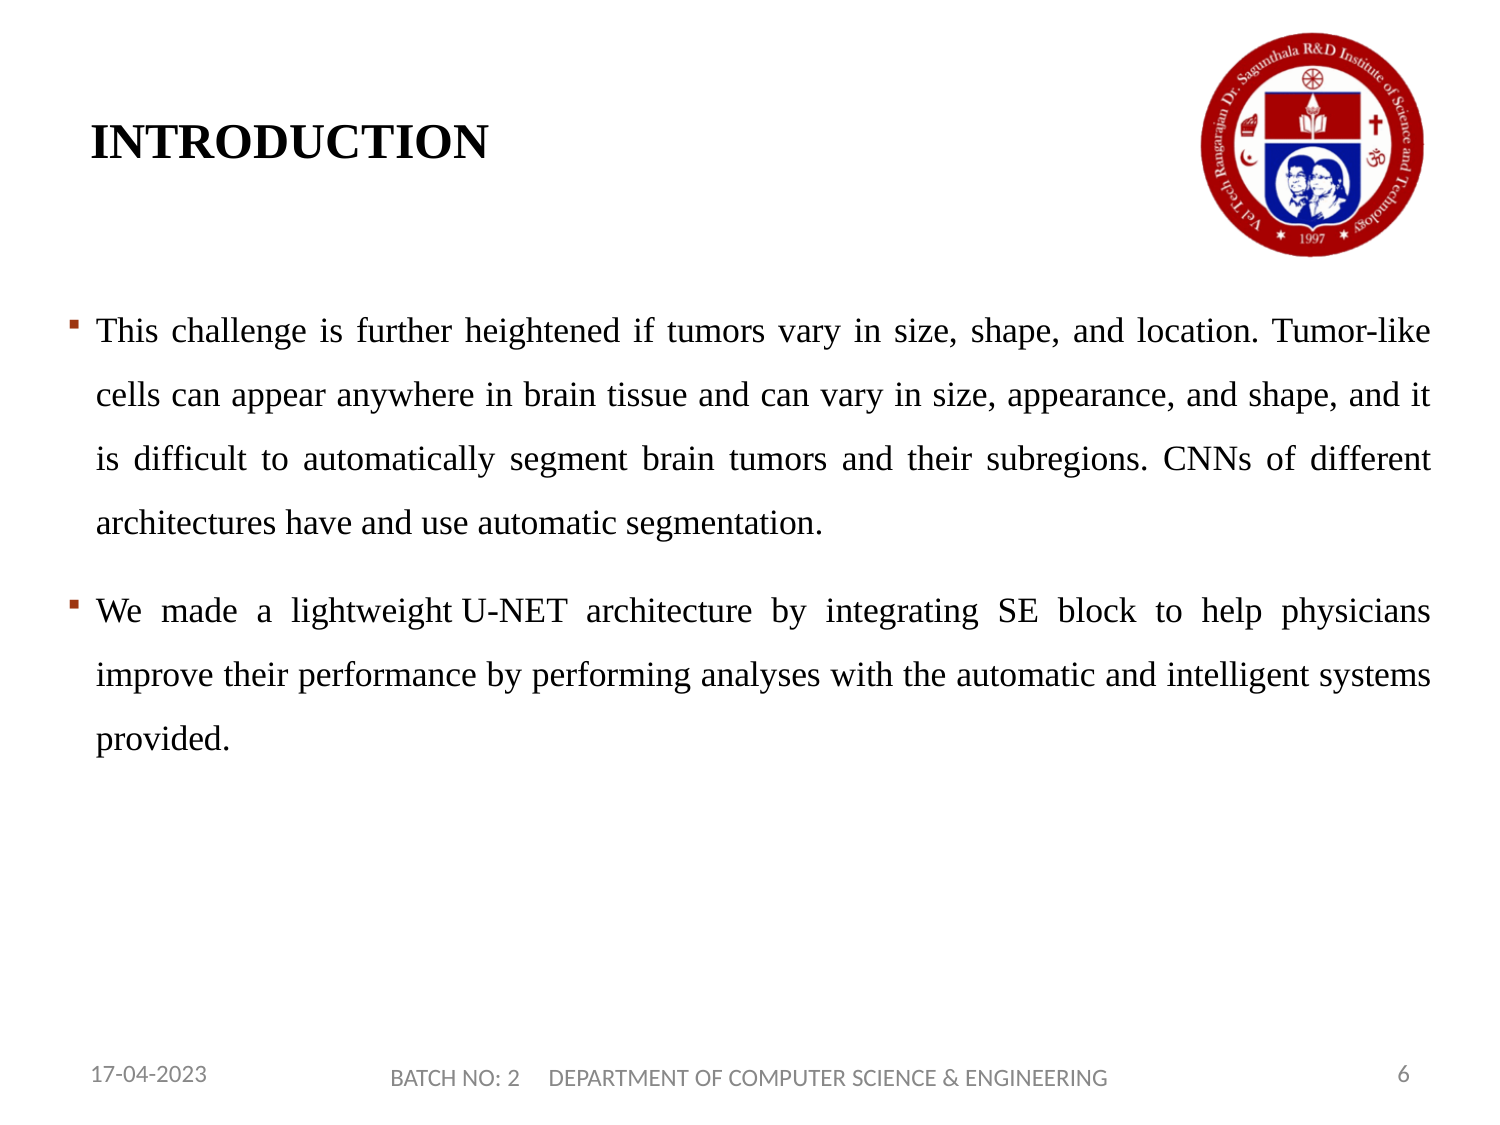

# INTRODUCTION
This challenge is further heightened if tumors vary in size, shape, and location. Tumor-like cells can appear anywhere in brain tissue and can vary in size, appearance, and shape, and it is difficult to automatically segment brain tumors and their subregions. CNNs of different architectures have and use automatic segmentation.
We made a lightweight U-NET architecture by integrating SE block to help physicians improve their performance by performing analyses with the automatic and intelligent systems provided.

17-04-2023
BATCH NO: 2     DEPARTMENT OF COMPUTER SCIENCE & ENGINEERING
6